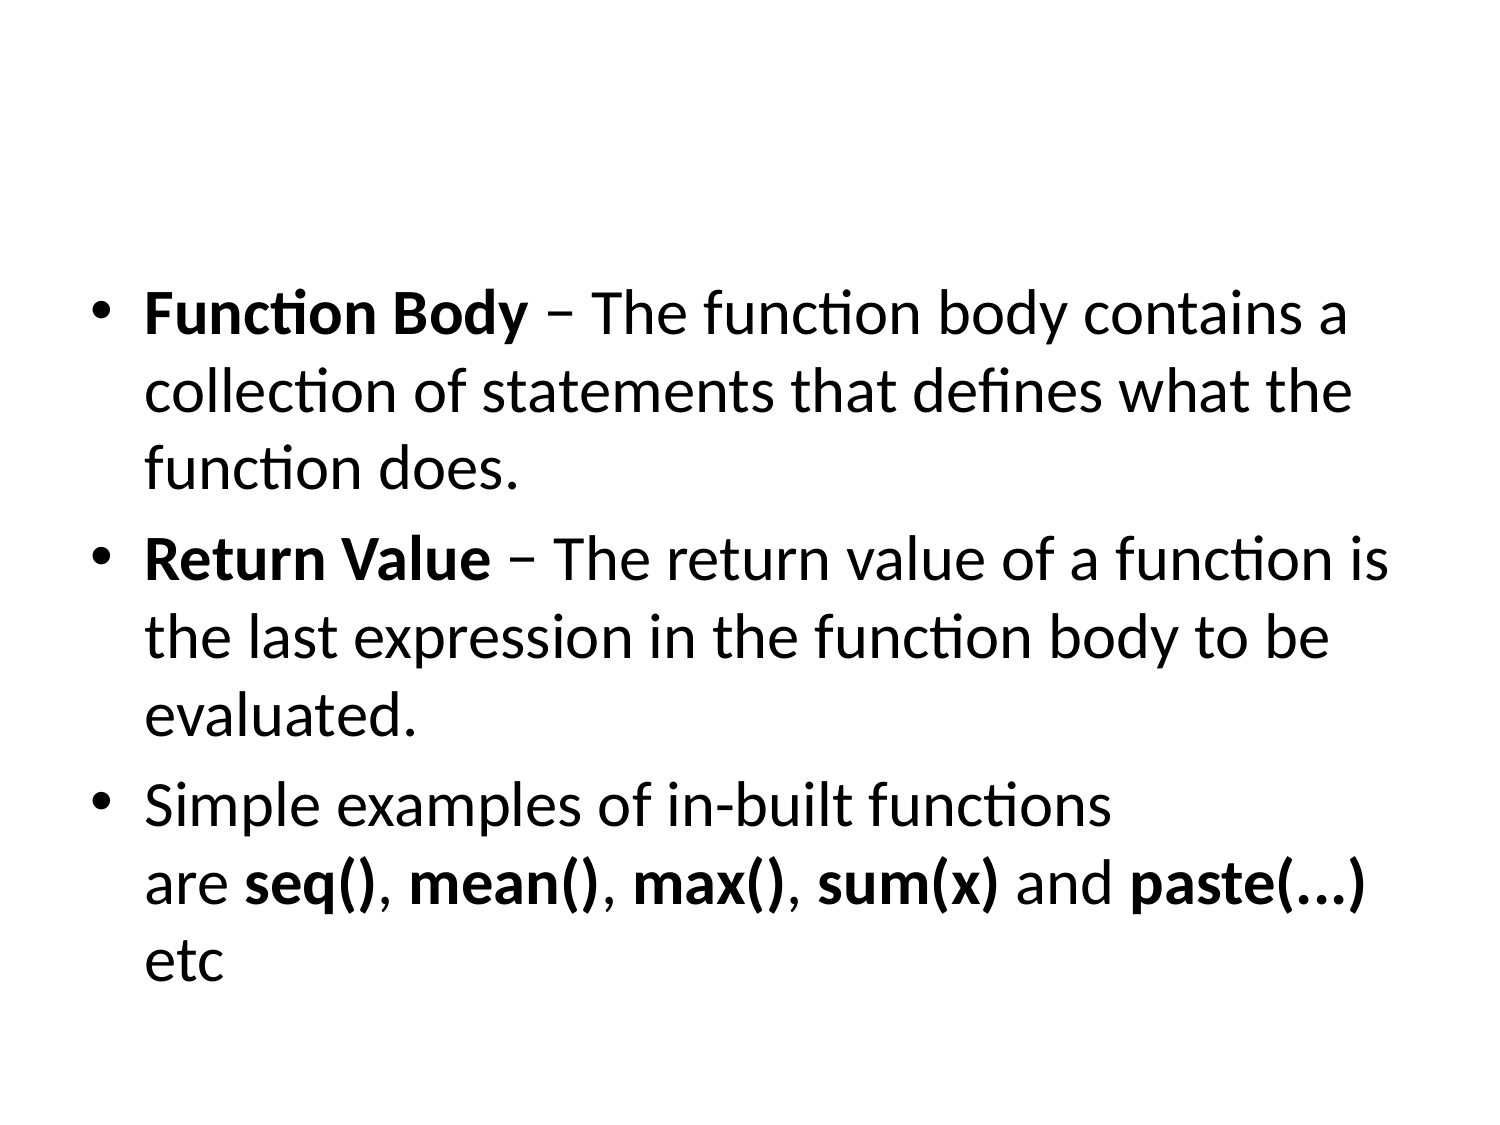

#
Function Body − The function body contains a collection of statements that defines what the function does.
Return Value − The return value of a function is the last expression in the function body to be evaluated.
Simple examples of in-built functions are seq(), mean(), max(), sum(x) and paste(...) etc